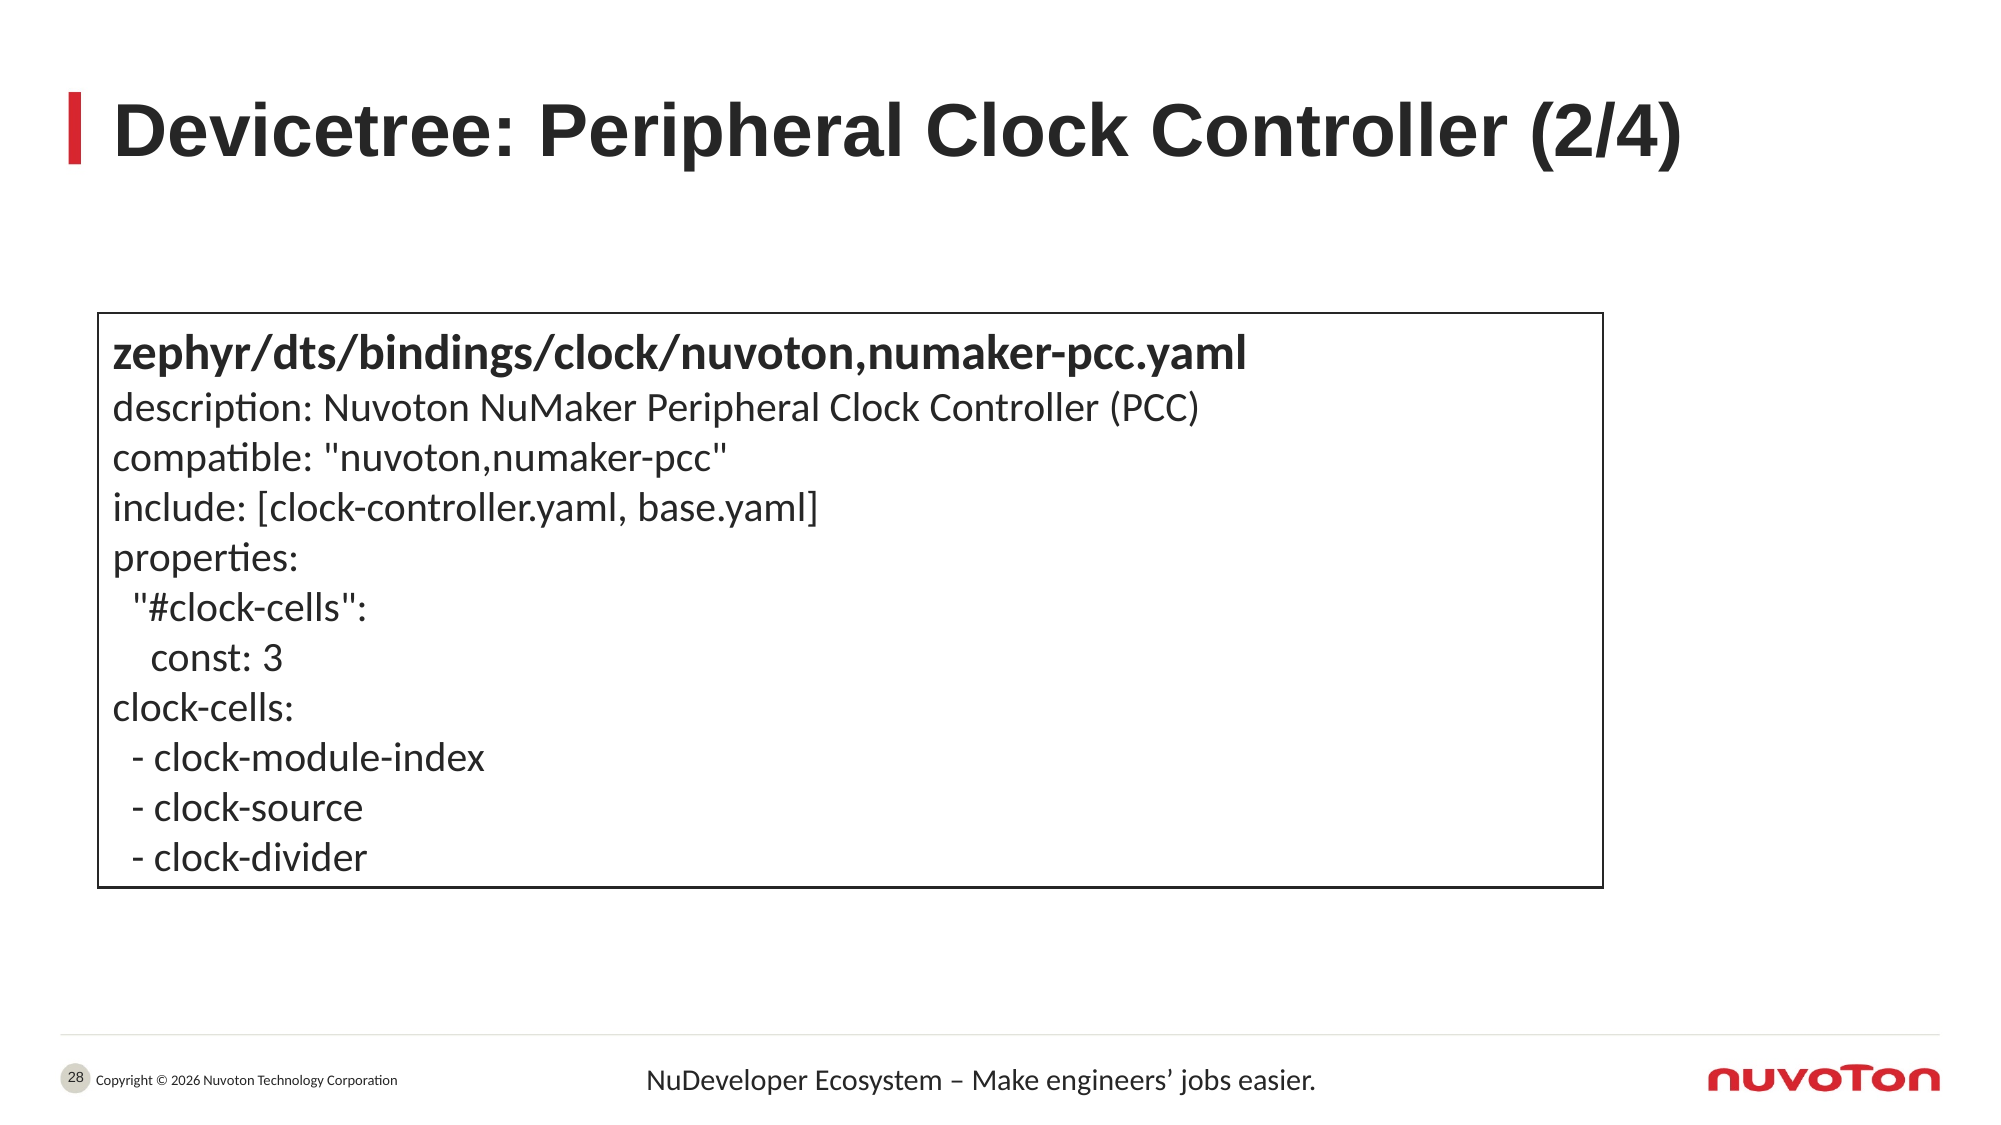

# Devicetree: Peripheral Clock Controller (2/4)
zephyr/dts/bindings/clock/nuvoton,numaker-pcc.yaml
description: Nuvoton NuMaker Peripheral Clock Controller (PCC)
compatible: "nuvoton,numaker-pcc"
include: [clock-controller.yaml, base.yaml]
properties:
  "#clock-cells":
    const: 3
clock-cells:
  - clock-module-index
  - clock-source
  - clock-divider
28